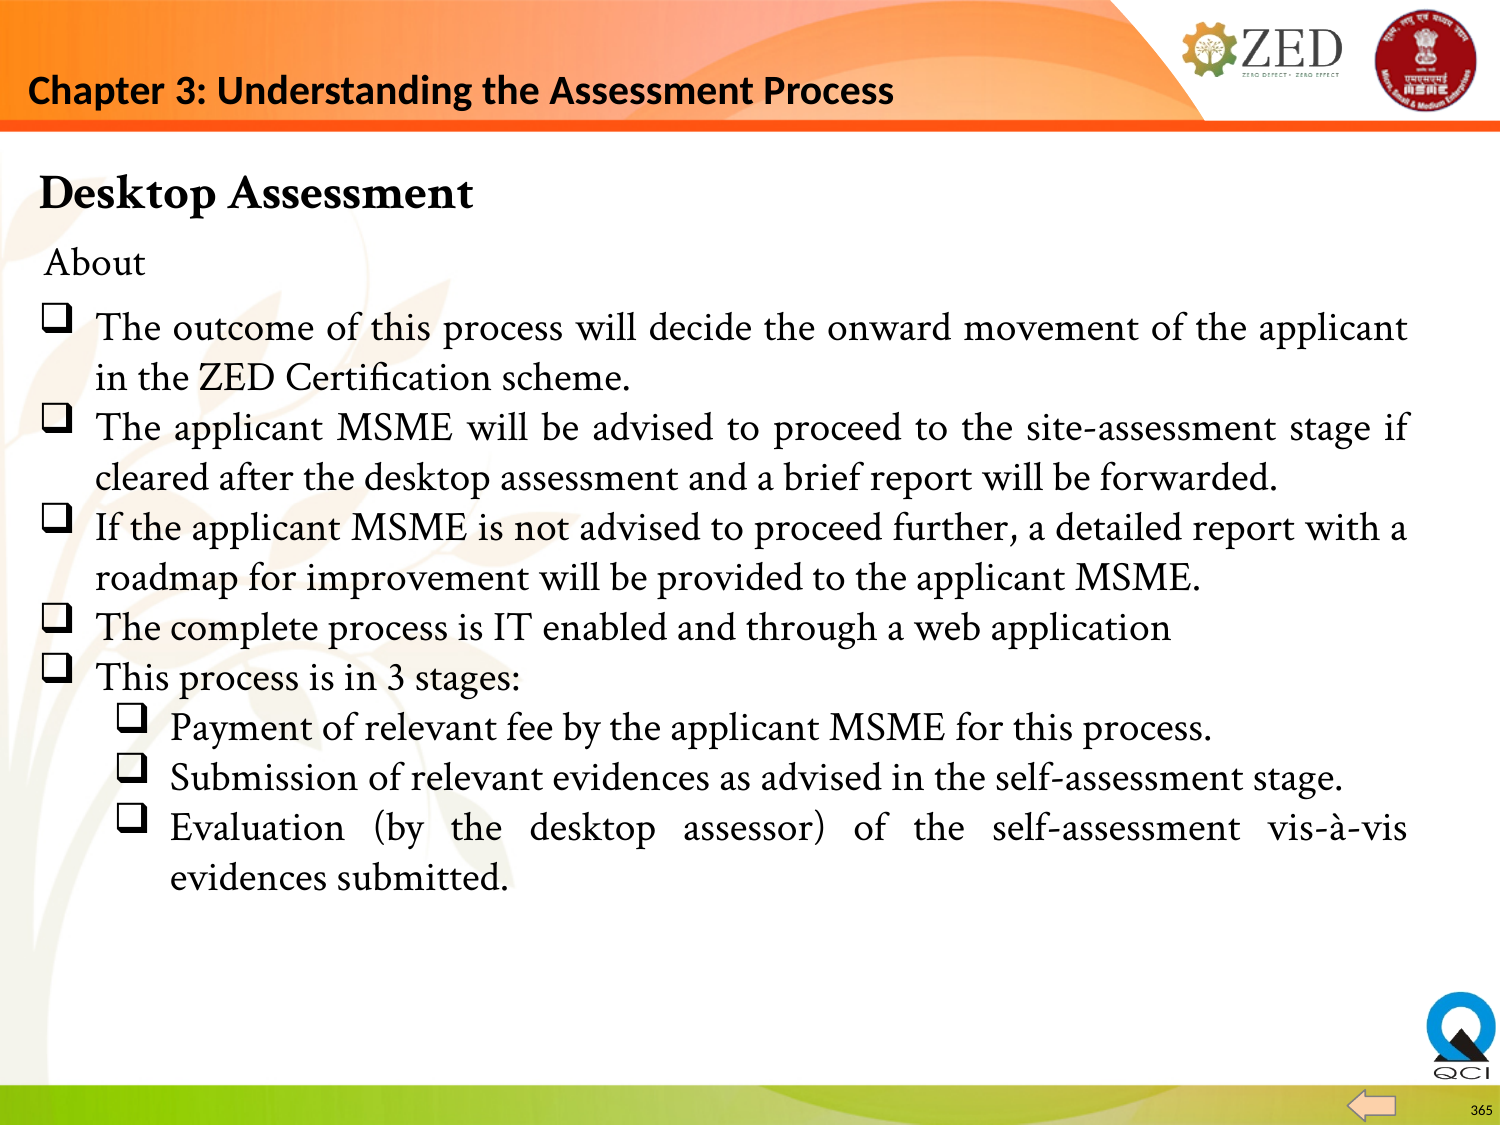

# Chapter 3: Understanding the Assessment Process
Desktop Assessment
About
The outcome of this process will decide the onward movement of the applicant in the ZED Certification scheme.
The applicant MSME will be advised to proceed to the site-assessment stage if cleared after the desktop assessment and a brief report will be forwarded.
If the applicant MSME is not advised to proceed further, a detailed report with a roadmap for improvement will be provided to the applicant MSME.
The complete process is IT enabled and through a web application
This process is in 3 stages:
Payment of relevant fee by the applicant MSME for this process.
Submission of relevant evidences as advised in the self-assessment stage.
Evaluation (by the desktop assessor) of the self-assessment vis-à-vis evidences submitted.